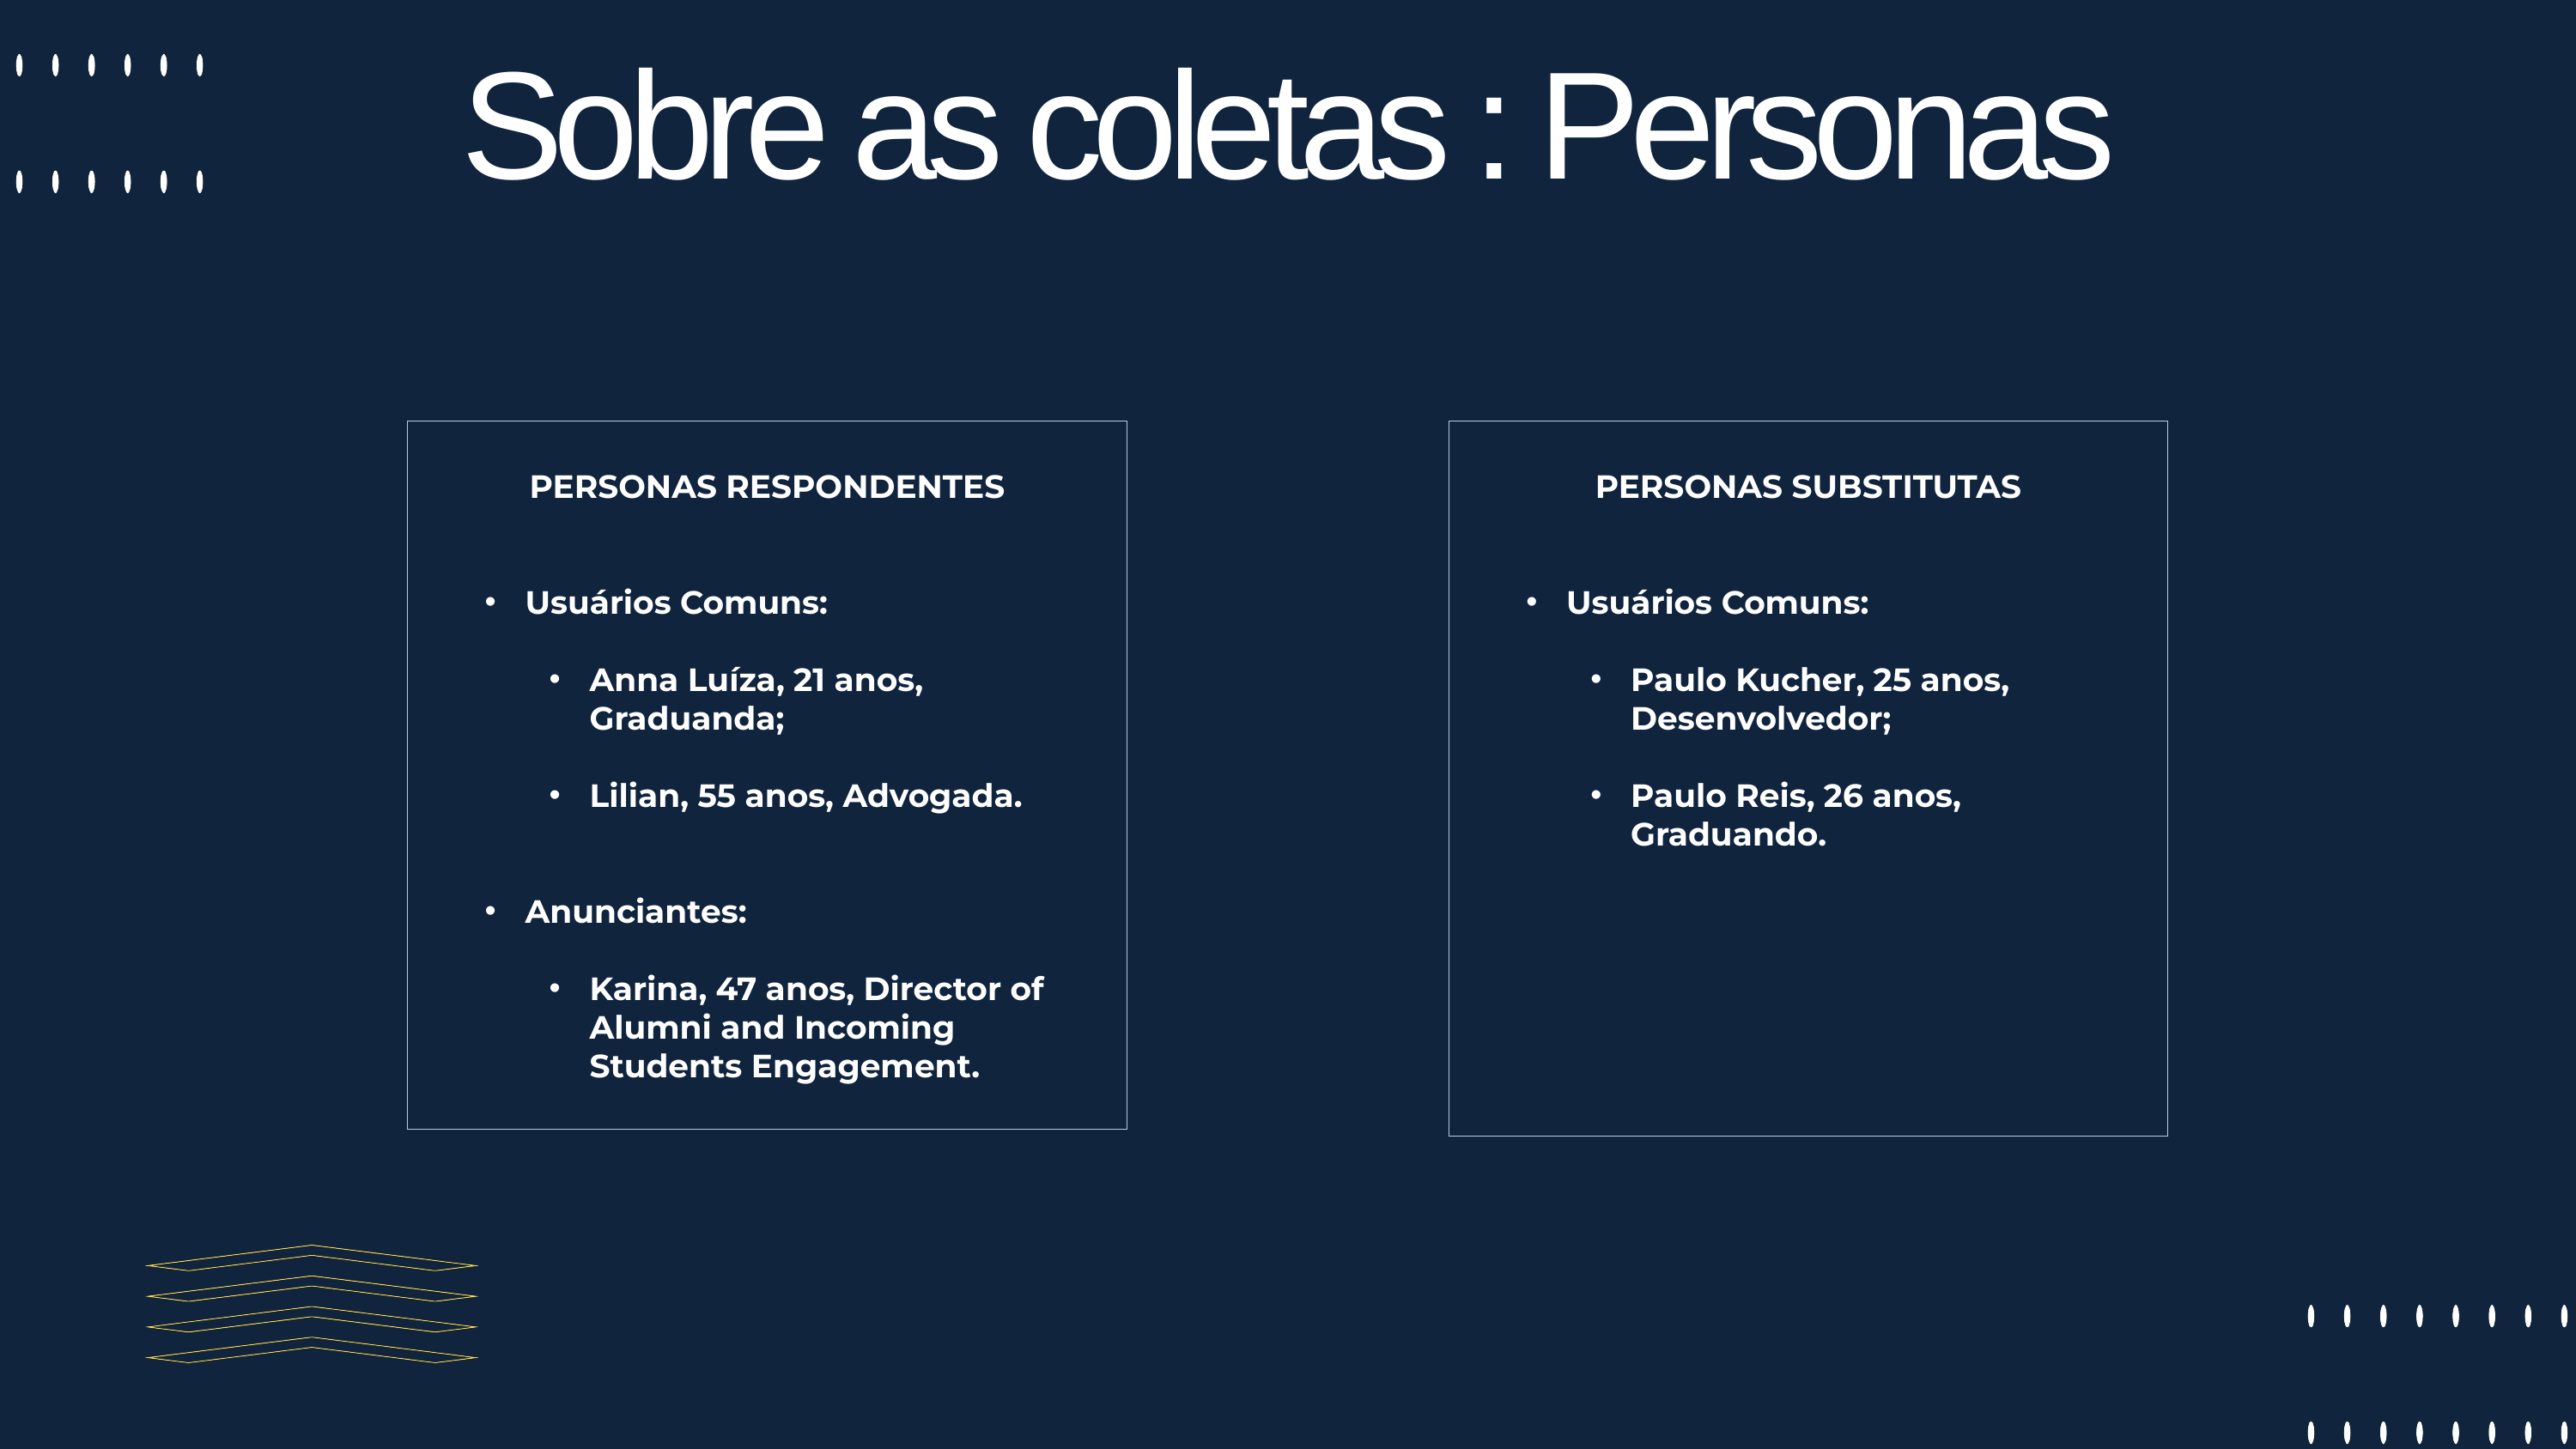

Sobre as coletas : Personas

PERSONAS RESPONDENTES

Usuários Comuns:

Anna Luíza, 21 anos, Graduanda;

Lilian, 55 anos, Advogada.

Anunciantes:

Karina, 47 anos, Director of Alumni and Incoming Students Engagement.

PERSONAS SUBSTITUTAS

Usuários Comuns:

Paulo Kucher, 25 anos, Desenvolvedor;

Paulo Reis, 26 anos, Graduando.